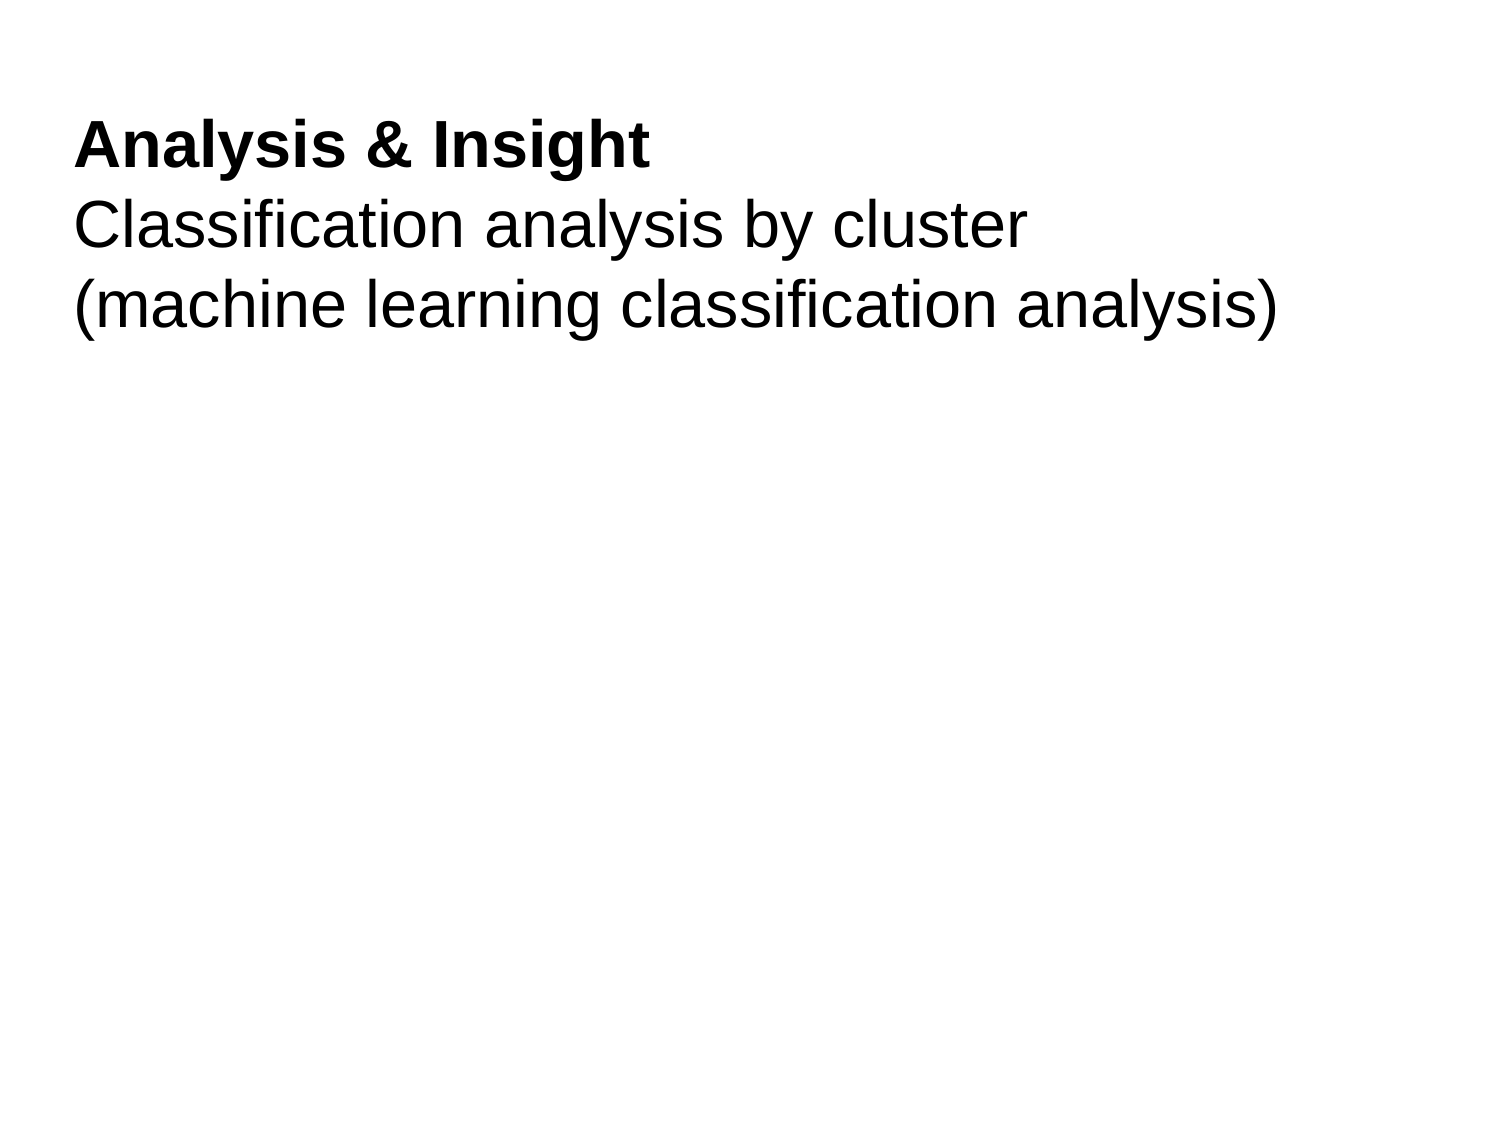

Analysis & Insight
Classification analysis by cluster
(machine learning classification analysis)